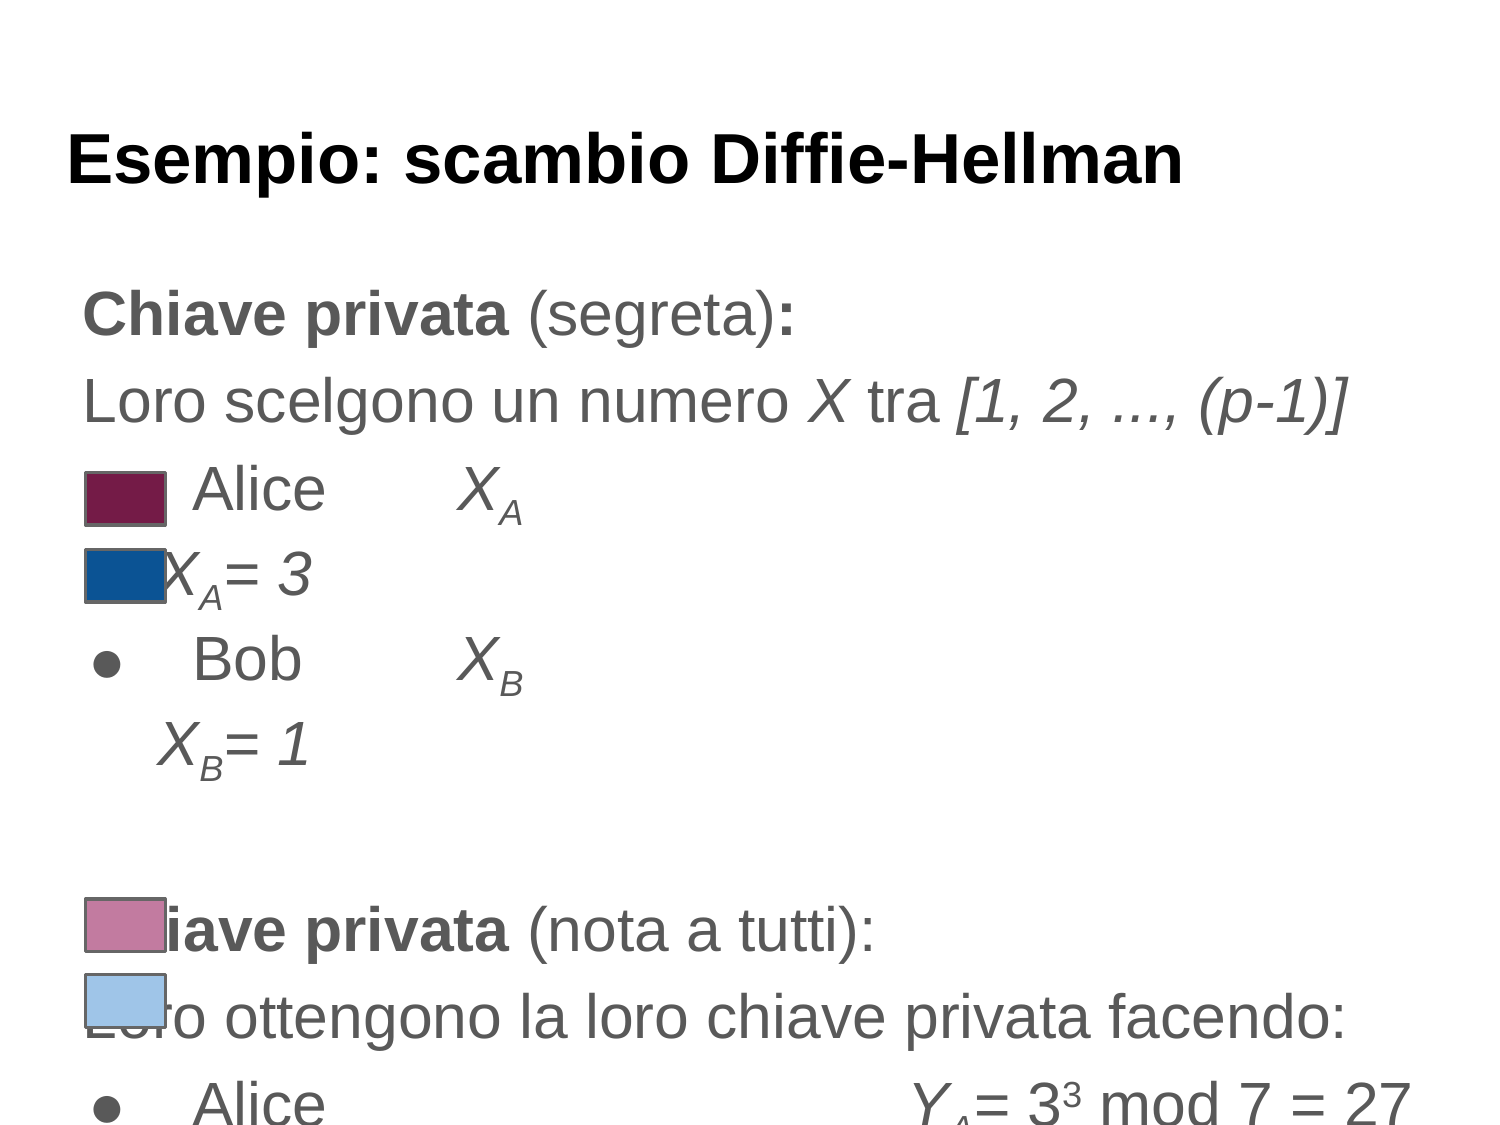

# Esempio: scambio Diffie-Hellman
Chiave privata (segreta):
Loro scelgono un numero X tra [1, 2, ..., (p-1)]
  Alice 	XA   						  XA= 3
  Bob 	XB   						  XB= 1

Chiave privata (nota a tutti):
Loro ottengono la loro chiave privata facendo:
  Alice				YA= 33 mod 7 = 27 mod 7 = 6
  Bob									  YB= 31 mod 7 = 3